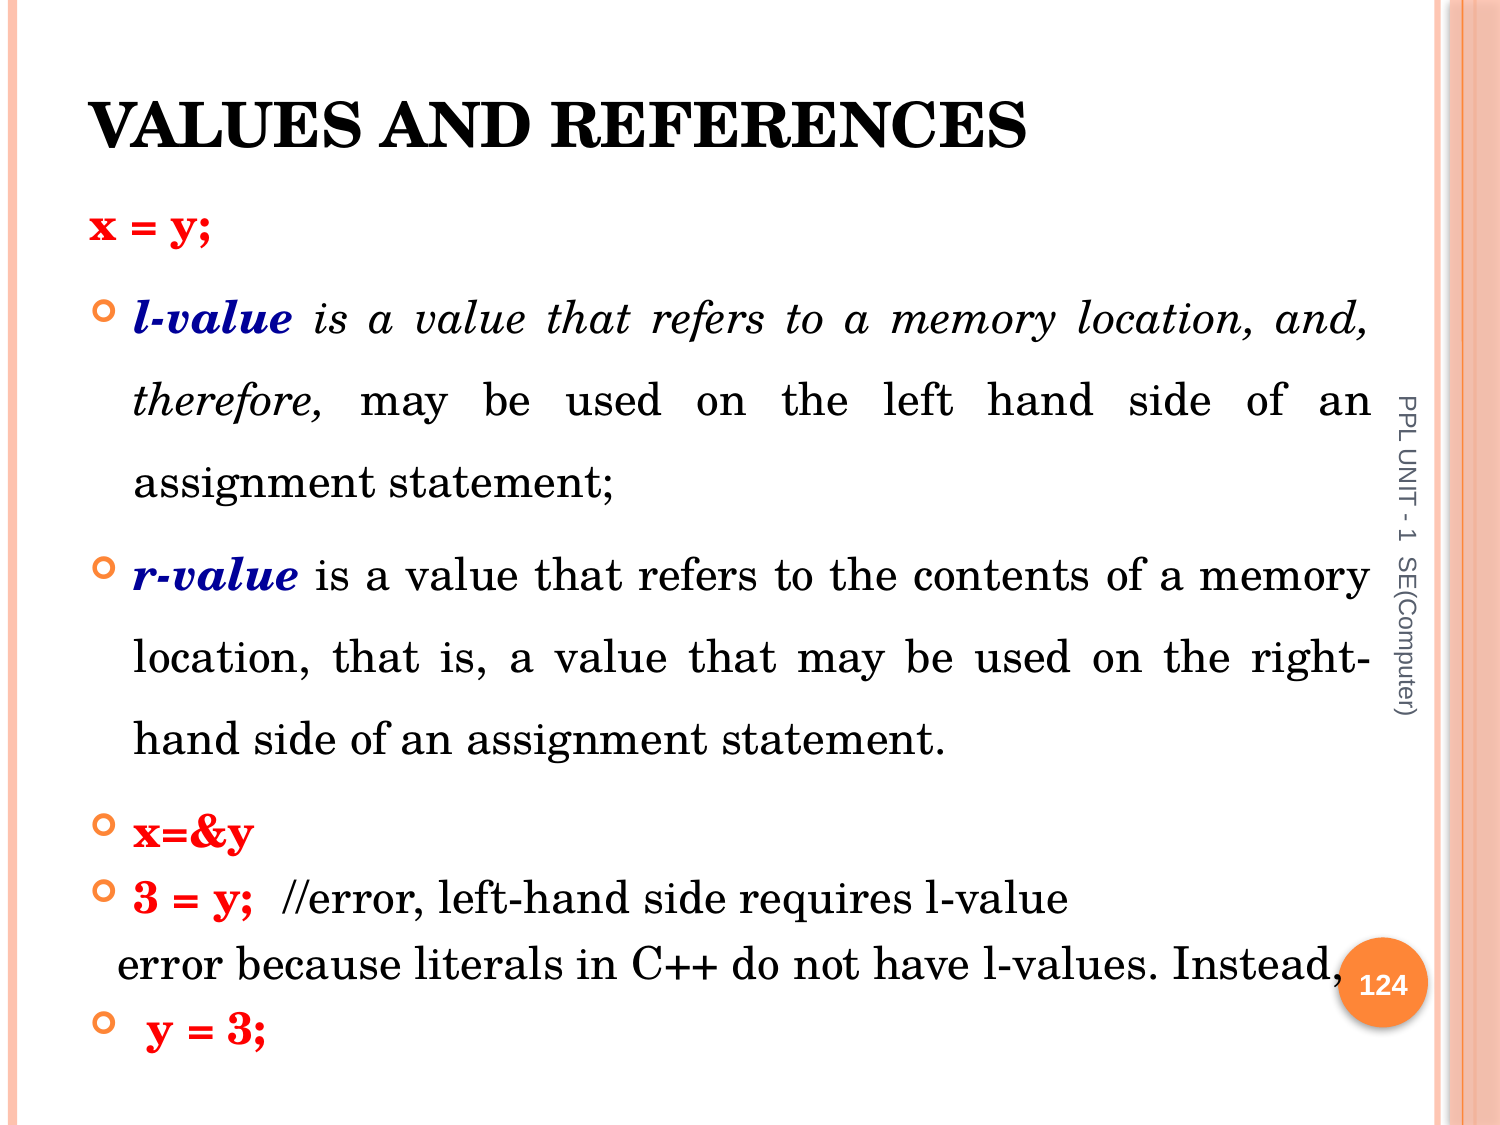

# Values and references
x = y;
l-value is a value that refers to a memory location, and, therefore, may be used on the left hand side of an assignment statement;
r-value is a value that refers to the contents of a memory location, that is, a value that may be used on the right-hand side of an assignment statement.
x=&y
3 = y;		 //error, left-hand side requires l-value
error because literals in C++ do not have l-values. Instead,
 y = 3;
PPL UNIT - 1  SE(Computer)
124